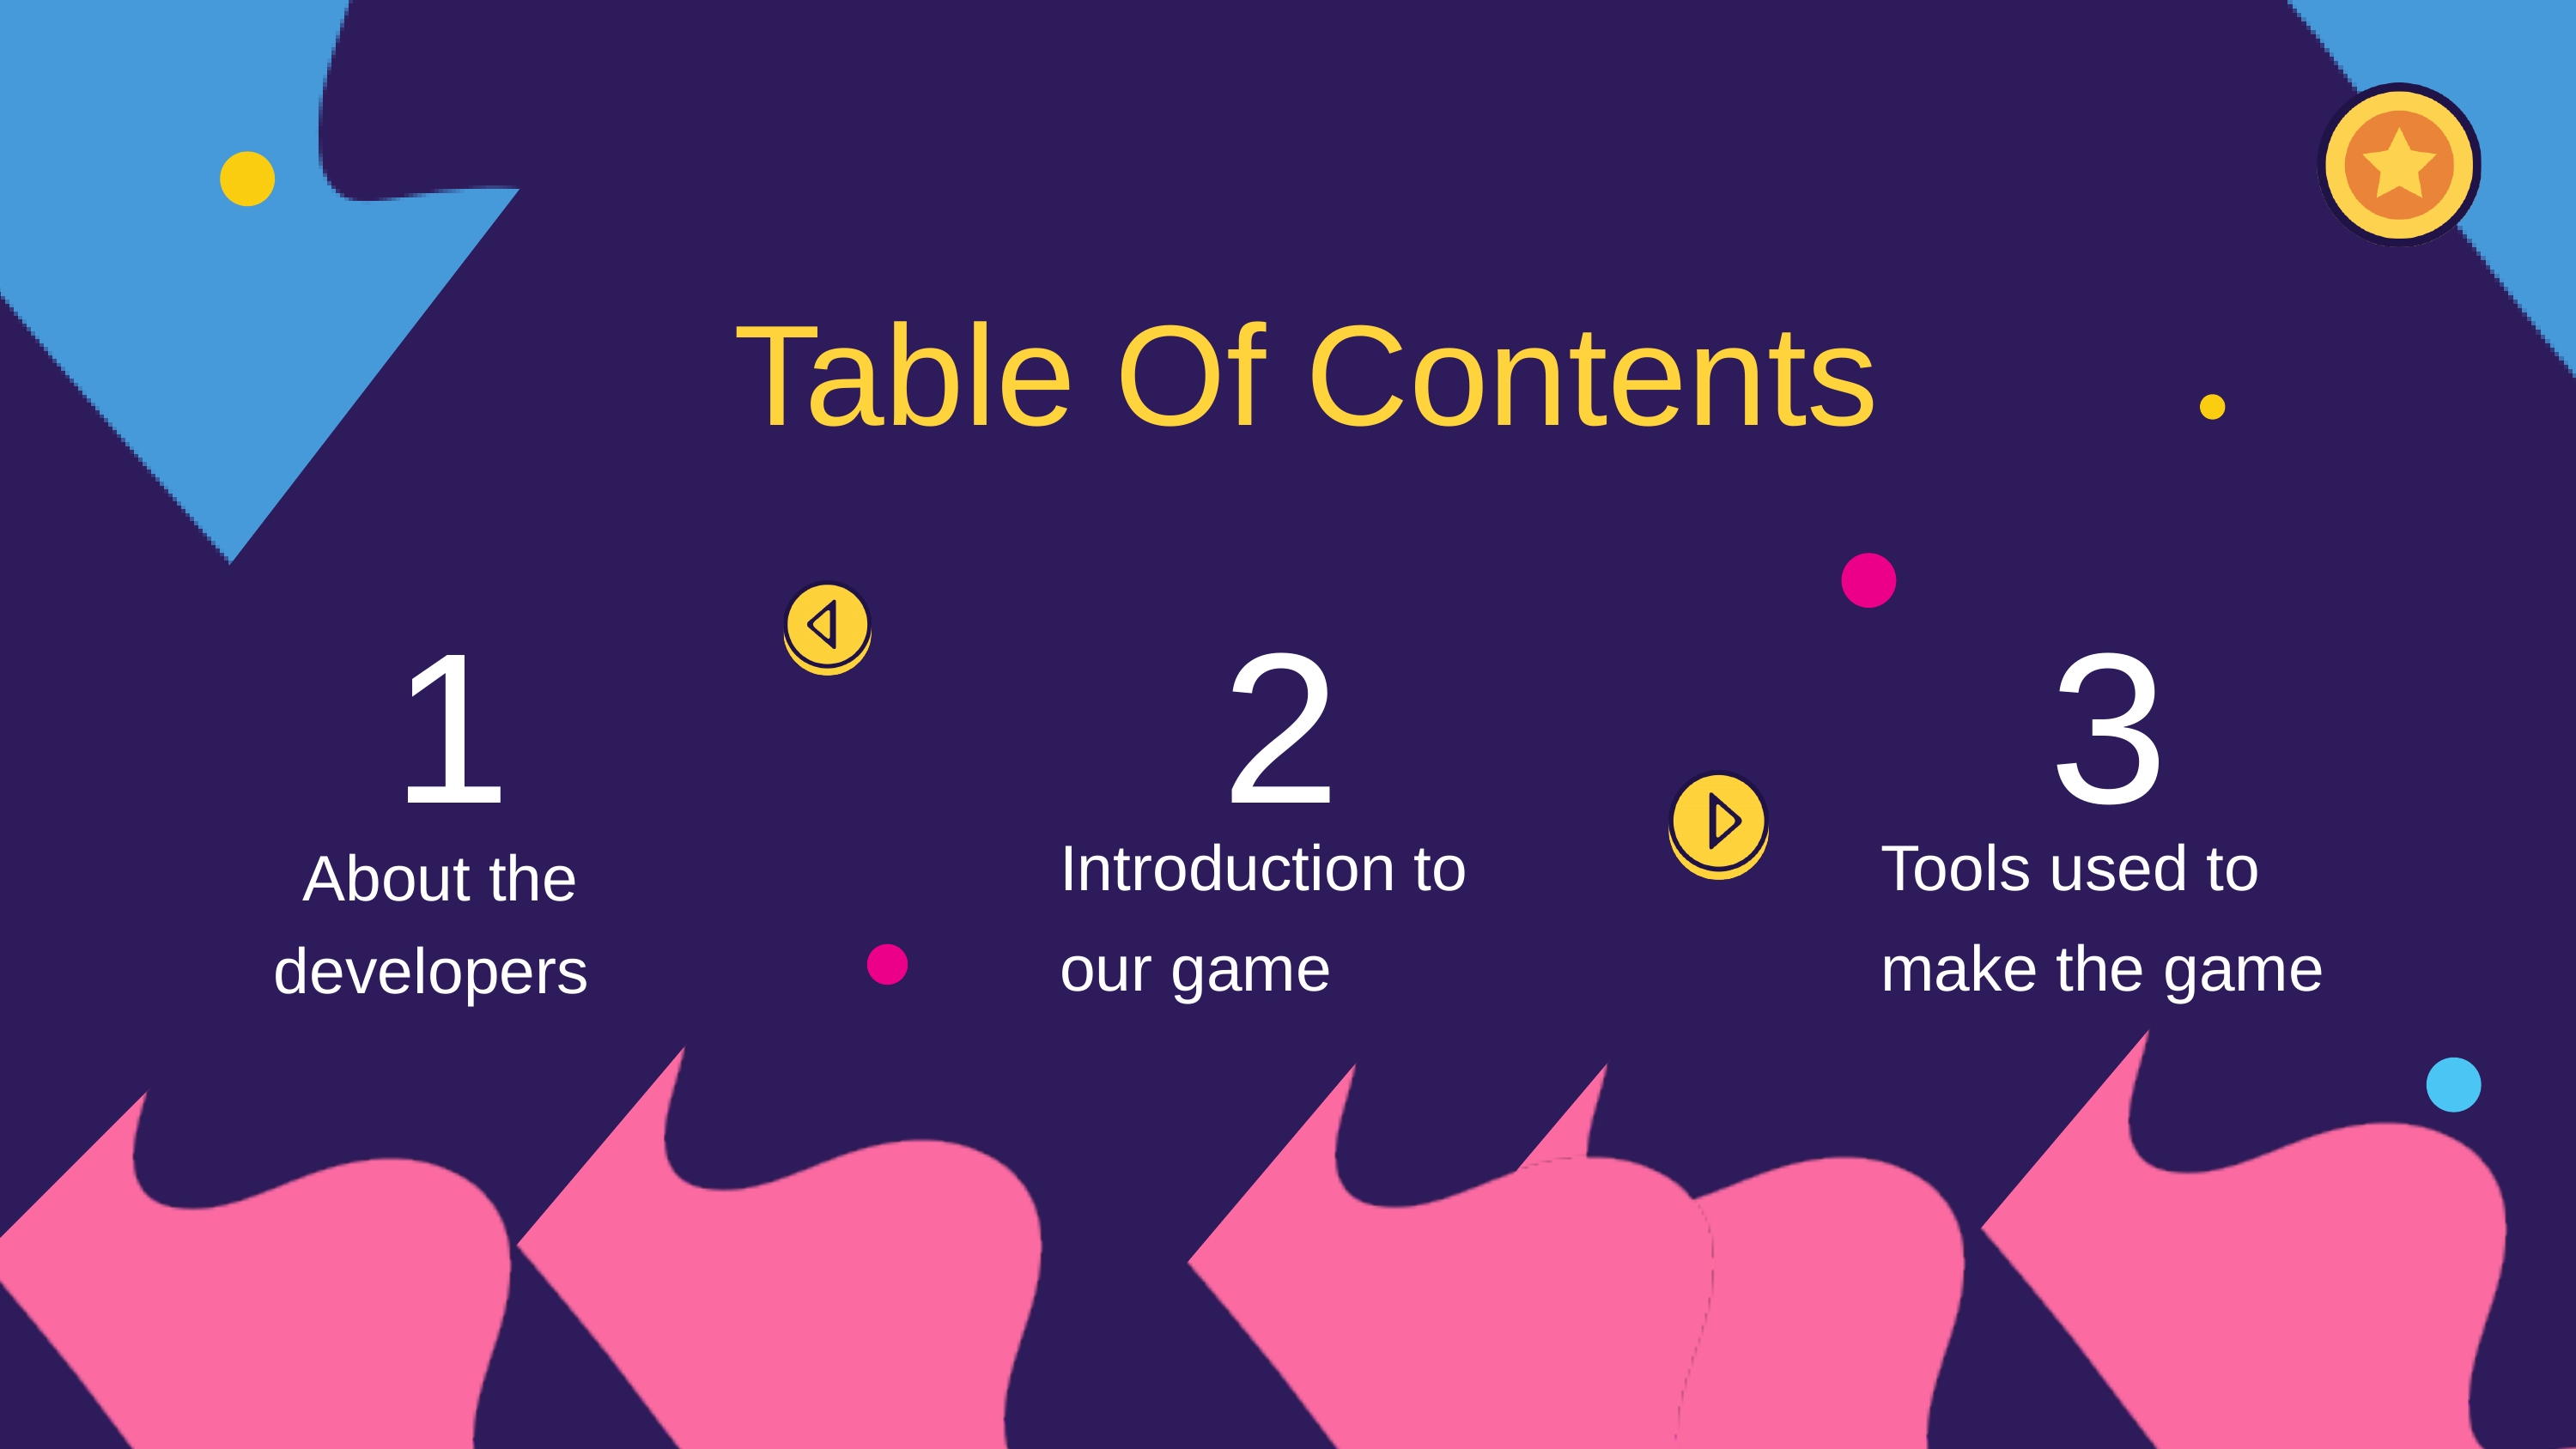

Table Of Contents

1
2
3

Introduction to our game
Tools used to make the game
About the developers